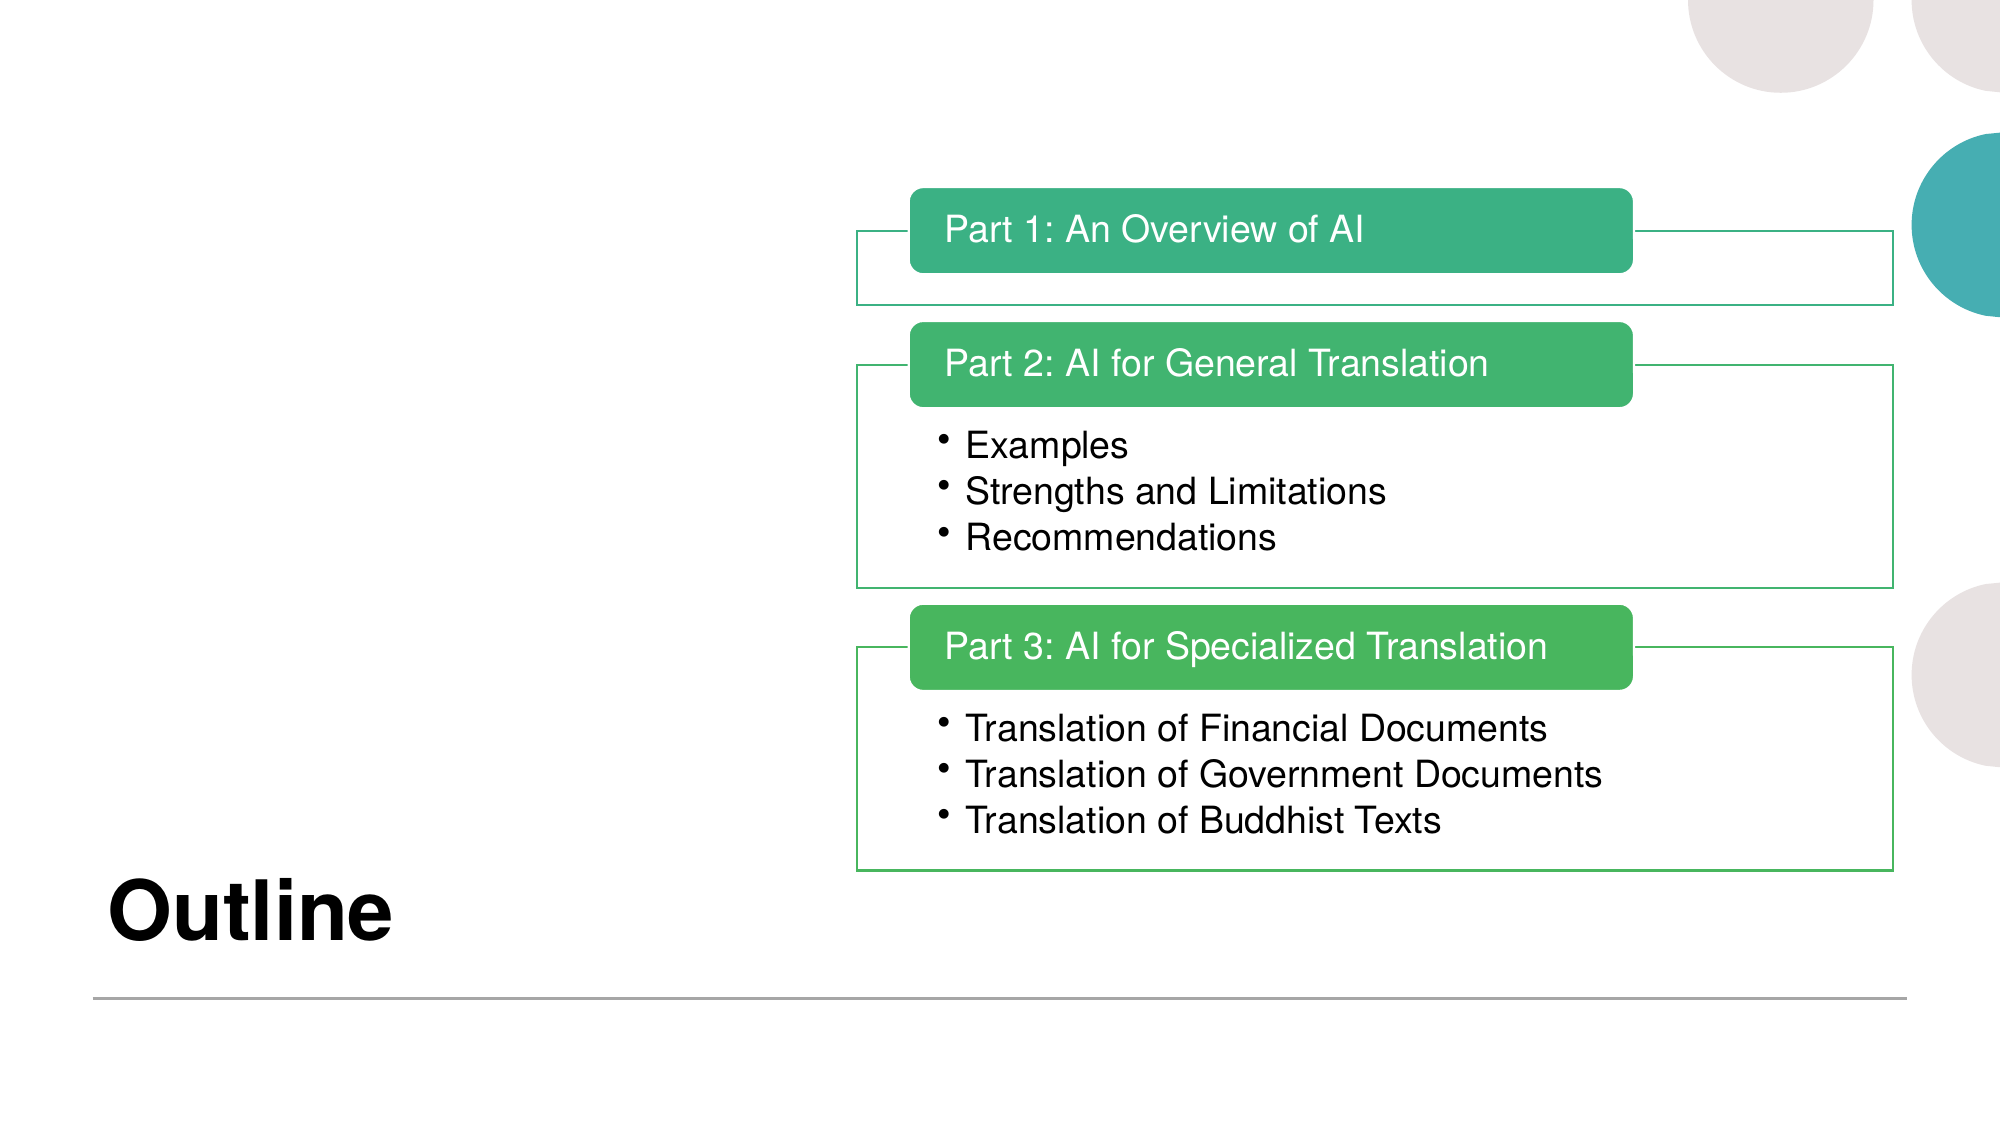

Part 1: An Overview of AI
Examples
Strengths and Limitations
Recommendations
Part 2: AI for General Translation
Translation of Financial Documents
Translation of Government Documents
Translation of Buddhist Texts
Part 3: AI for Specialized Translation
# Outline
Unleashing the Potential of Artificial Intelligence in Translation (Sai-cheong Siu, June 2023)